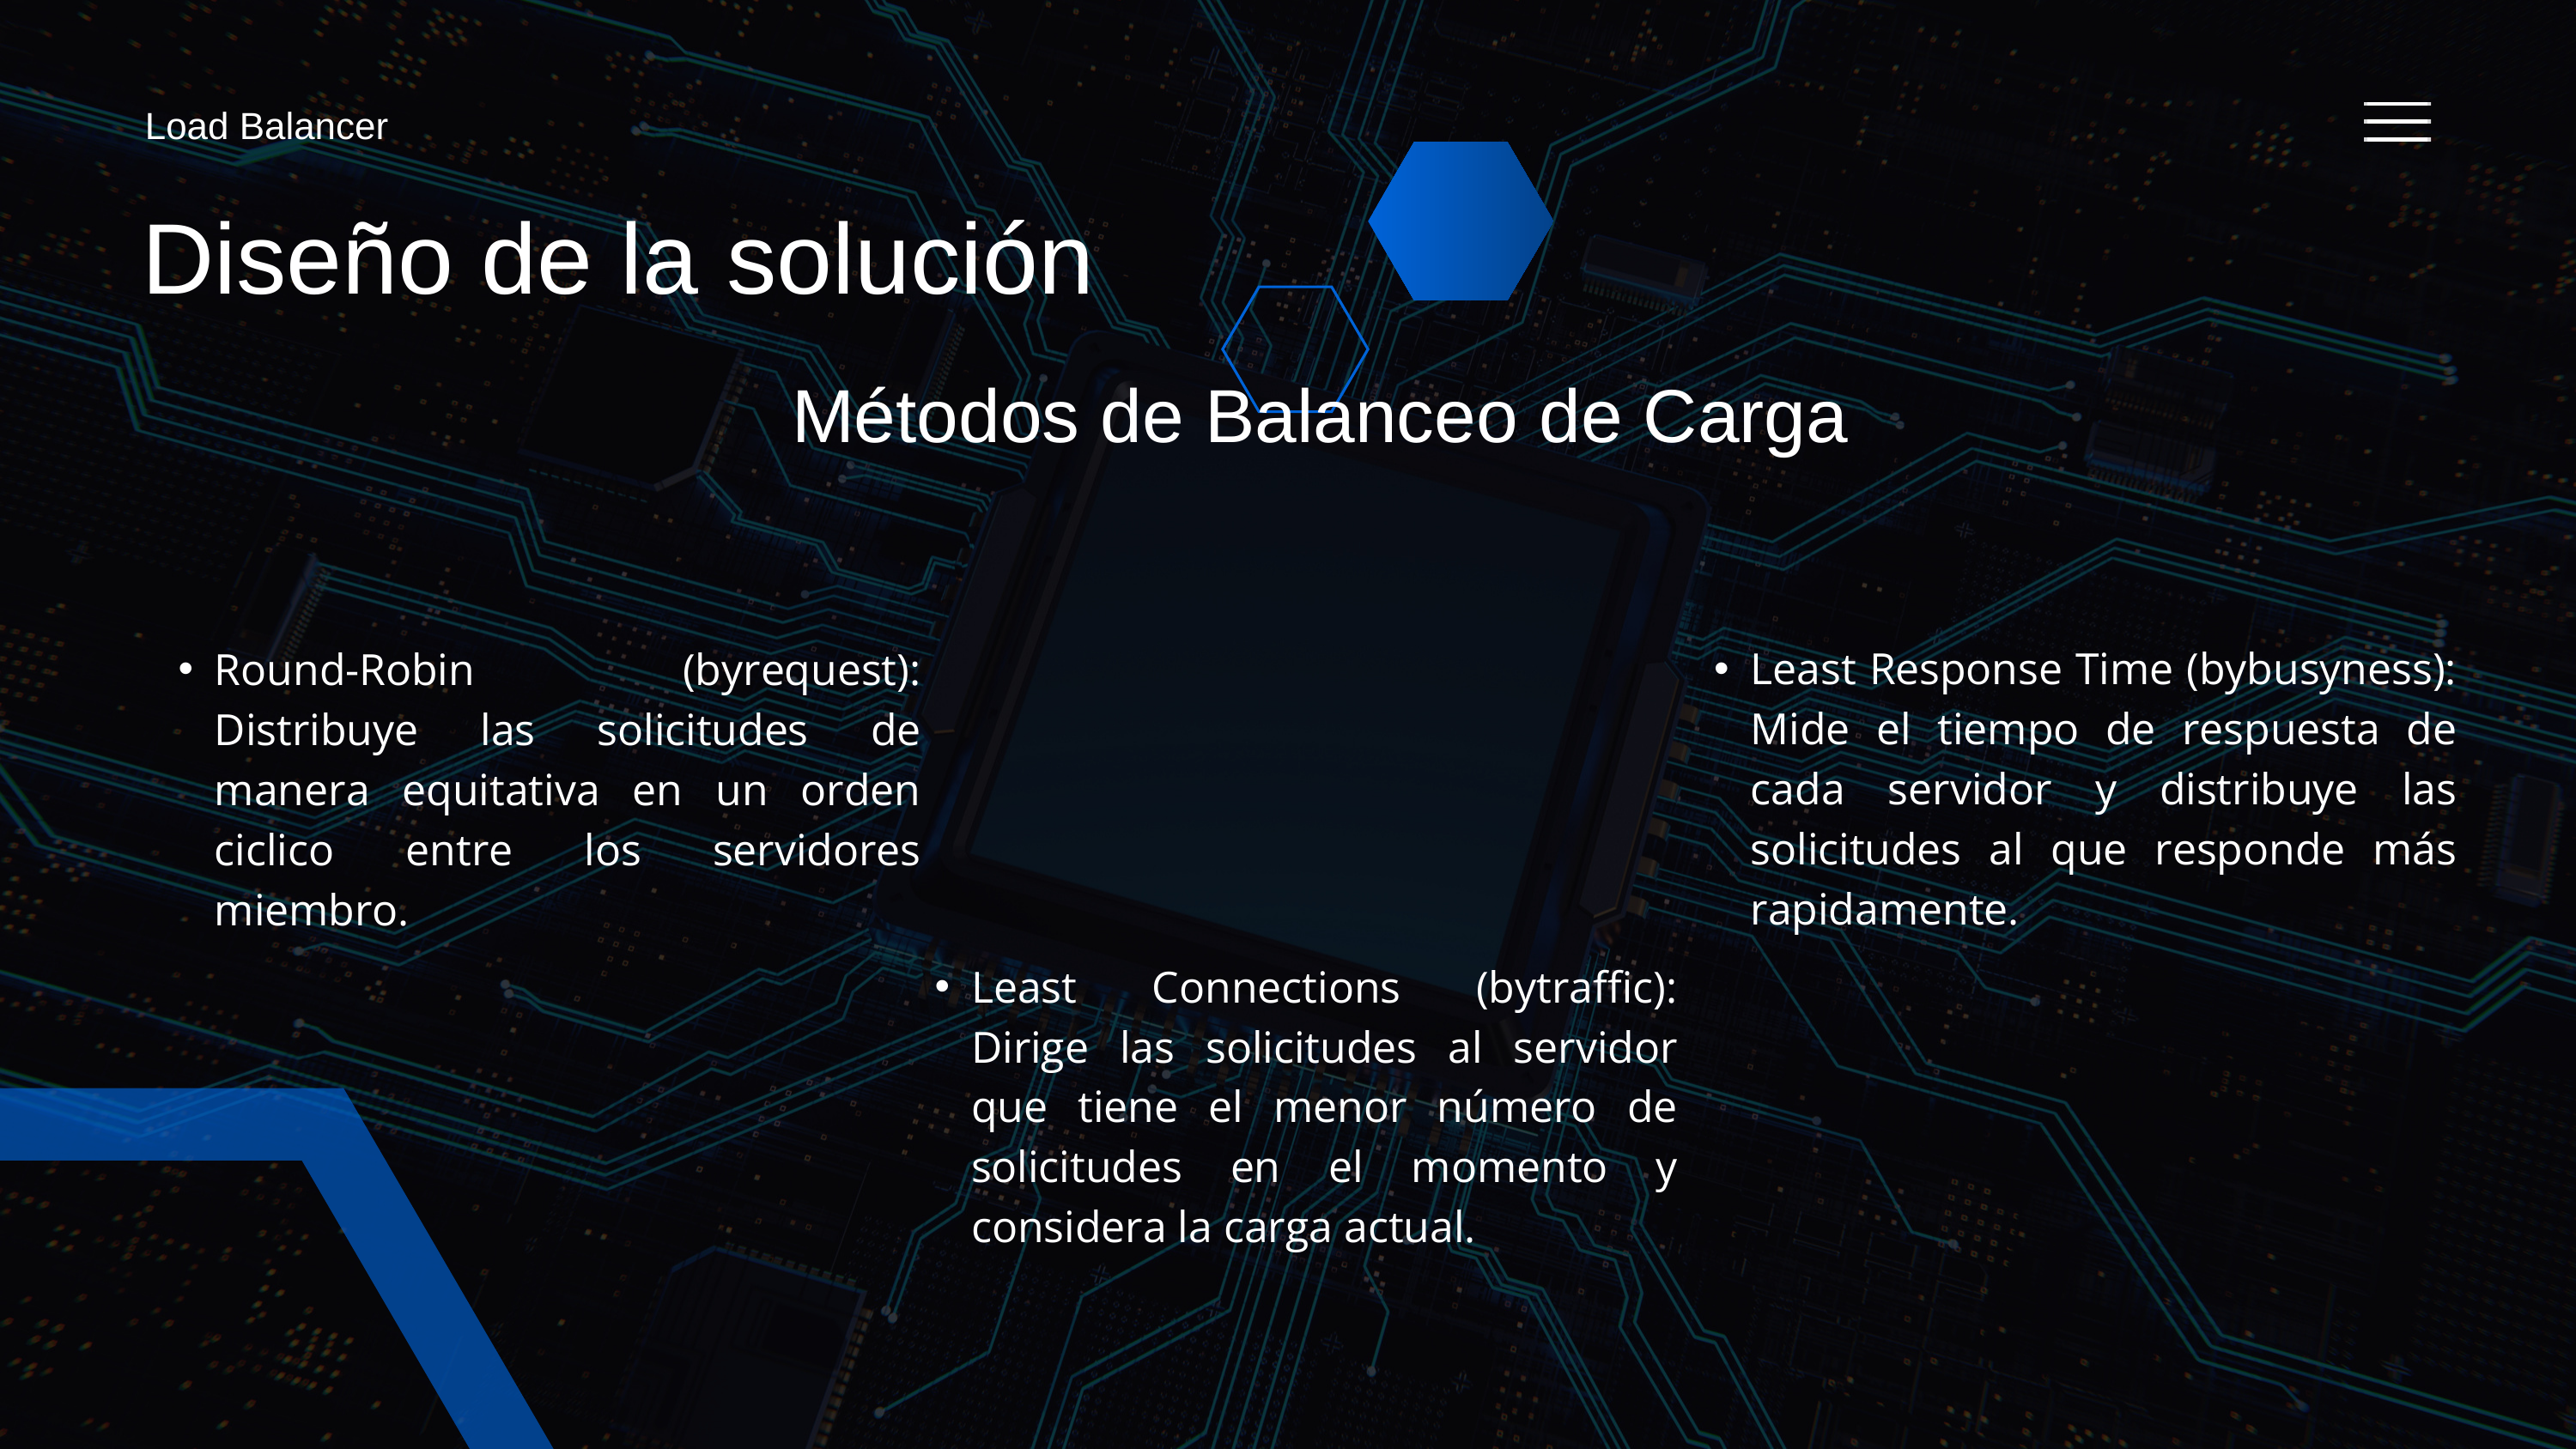

Load Balancer

Diseño de la solución

Métodos de Balanceo de Carga

Least Response Time (bybusyness): Mide el tiempo de respuesta de cada servidor y distribuye las solicitudes al que responde más rapidamente.
Round-Robin (byrequest): Distribuye las solicitudes de manera equitativa en un orden ciclico entre los servidores miembro.

Least Connections (bytraffic): Dirige las solicitudes al servidor que tiene el menor número de solicitudes en el momento y considera la carga actual.